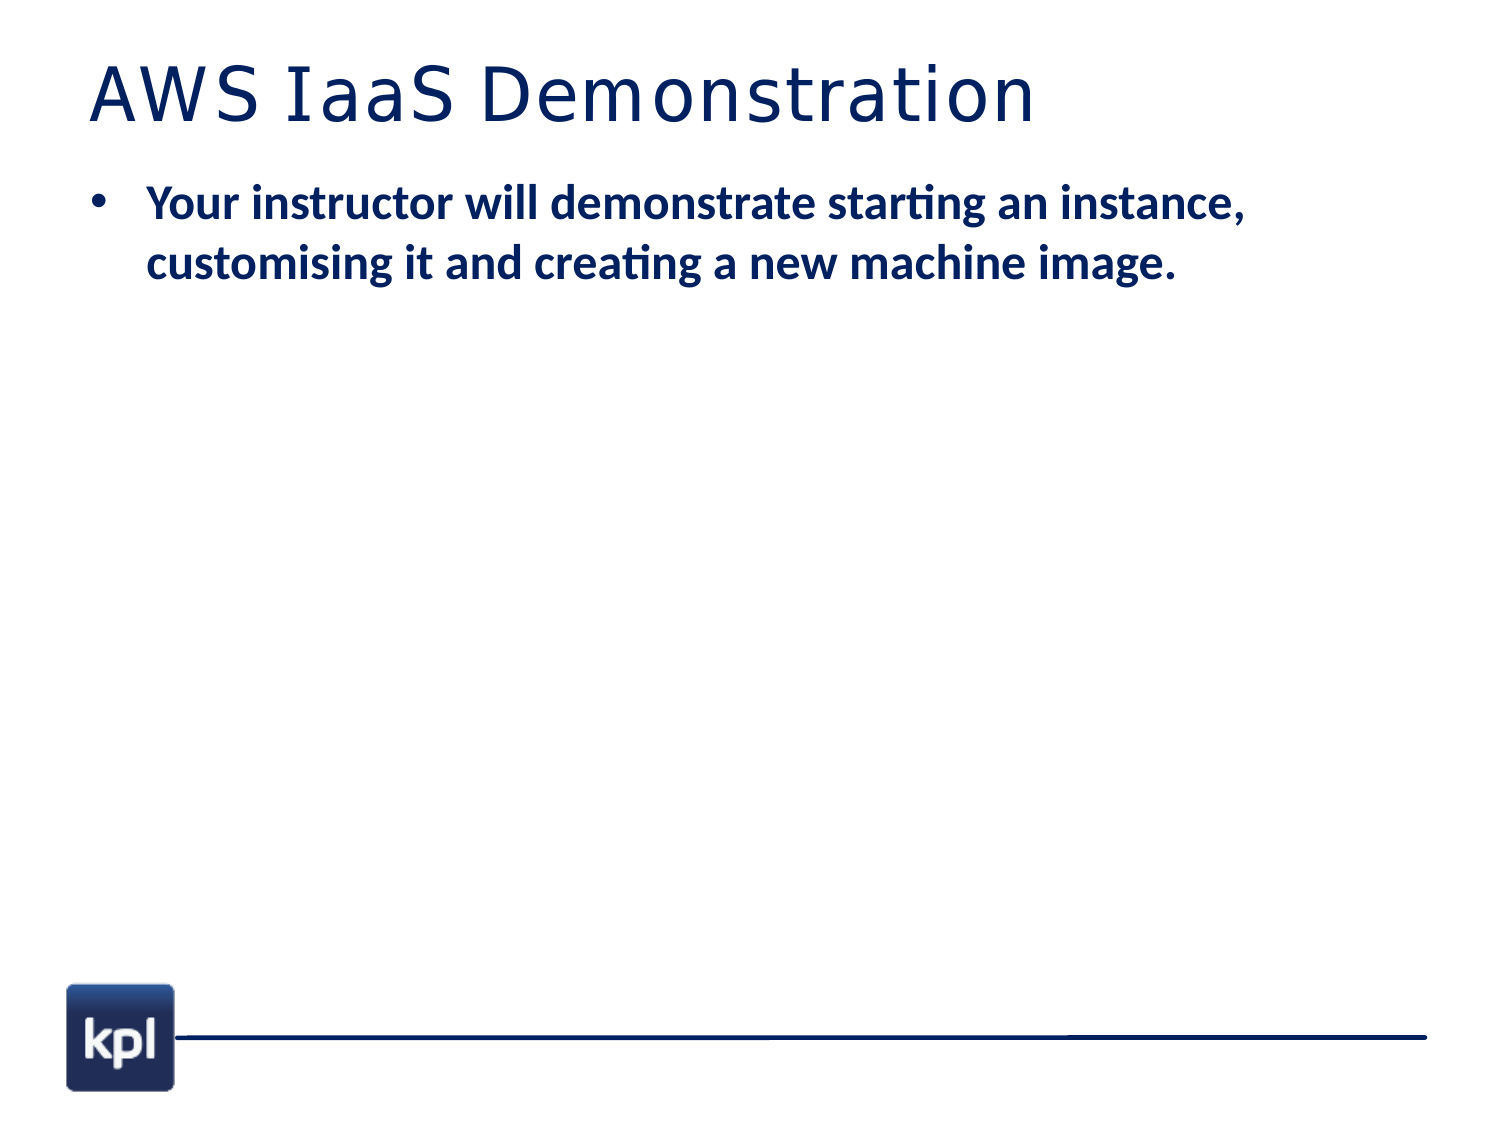

# AWS IaaS Demonstration
Your instructor will demonstrate starting an instance, customising it and creating a new machine image.